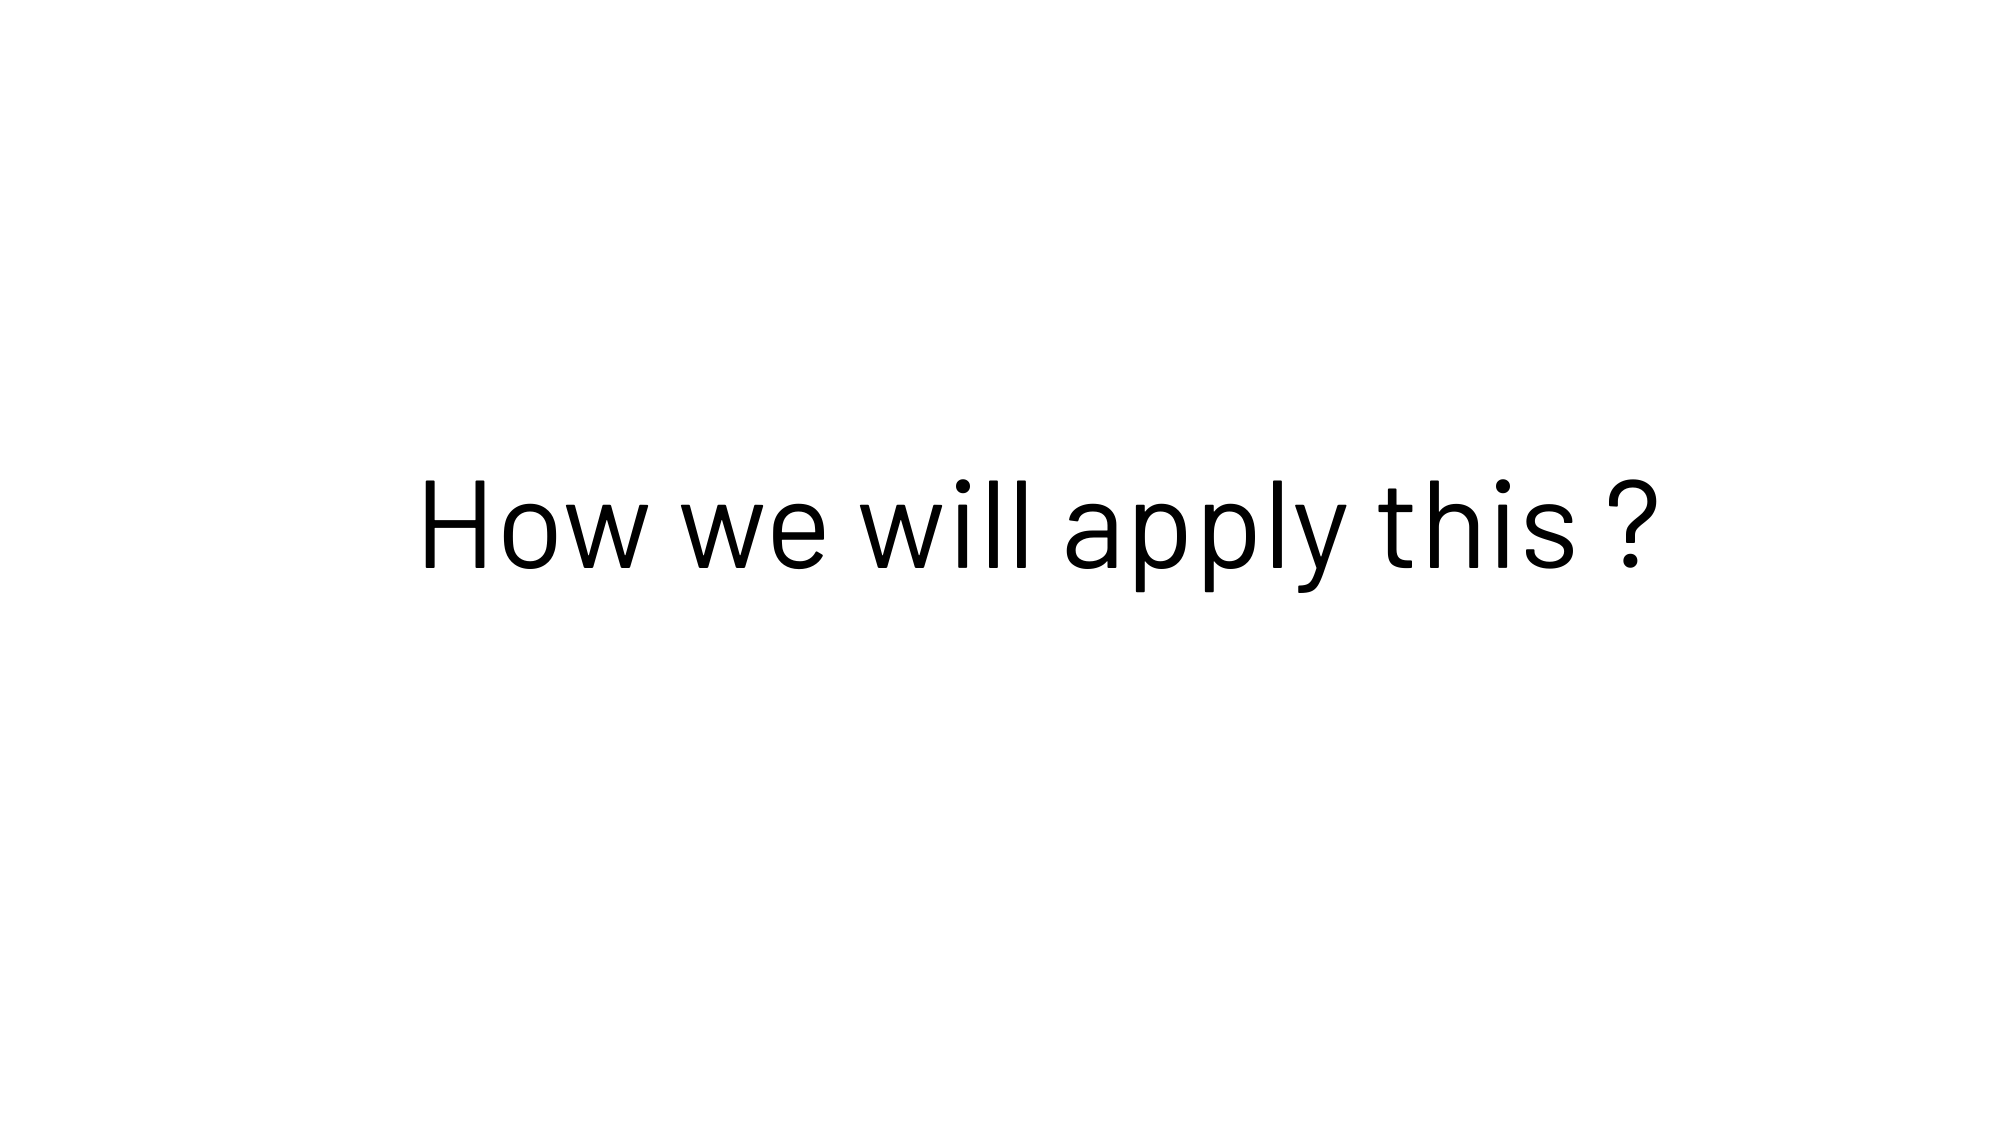

# How we will apply this ?